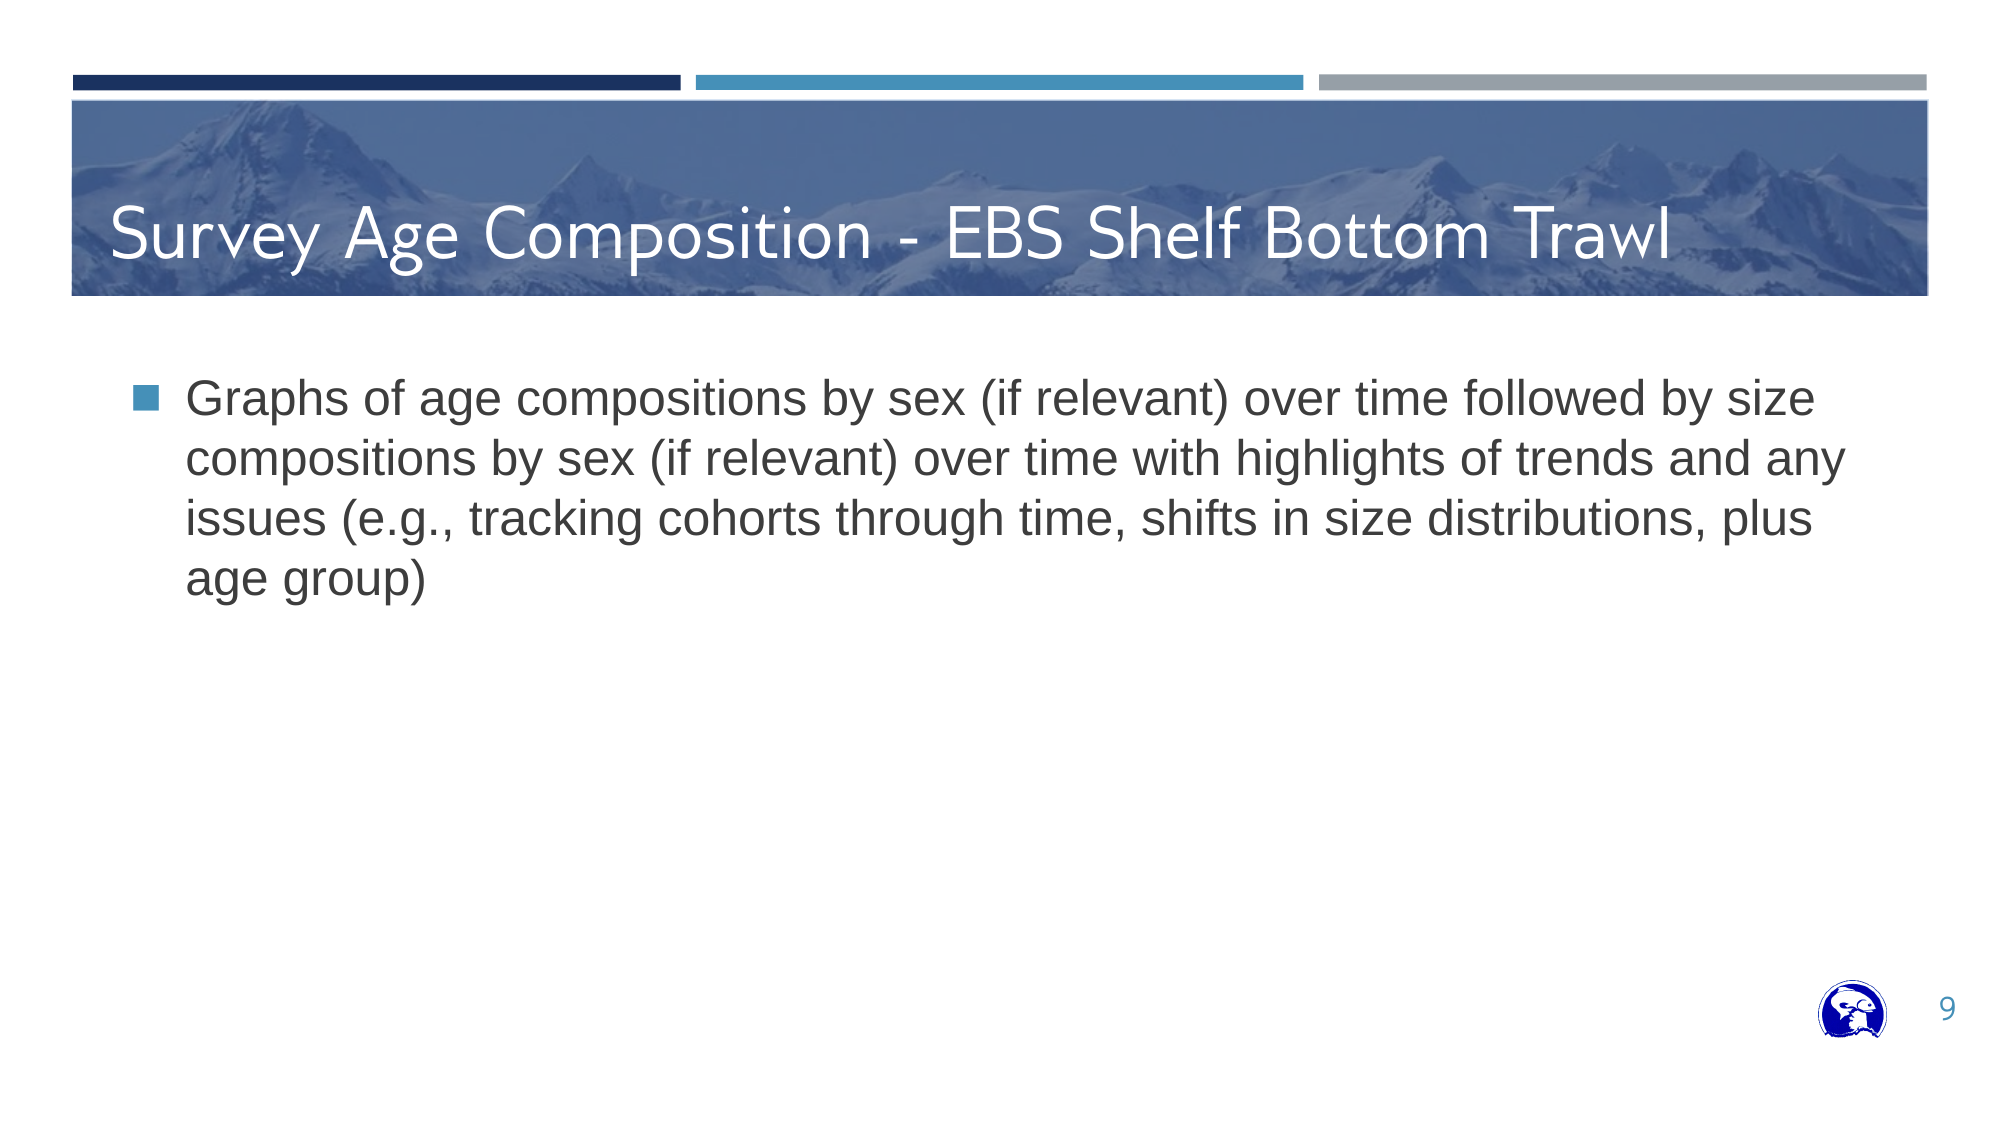

# Survey Age Composition - EBS Shelf Bottom Trawl
Graphs of age compositions by sex (if relevant) over time followed by size compositions by sex (if relevant) over time with highlights of trends and any issues (e.g., tracking cohorts through time, shifts in size distributions, plus age group)
9